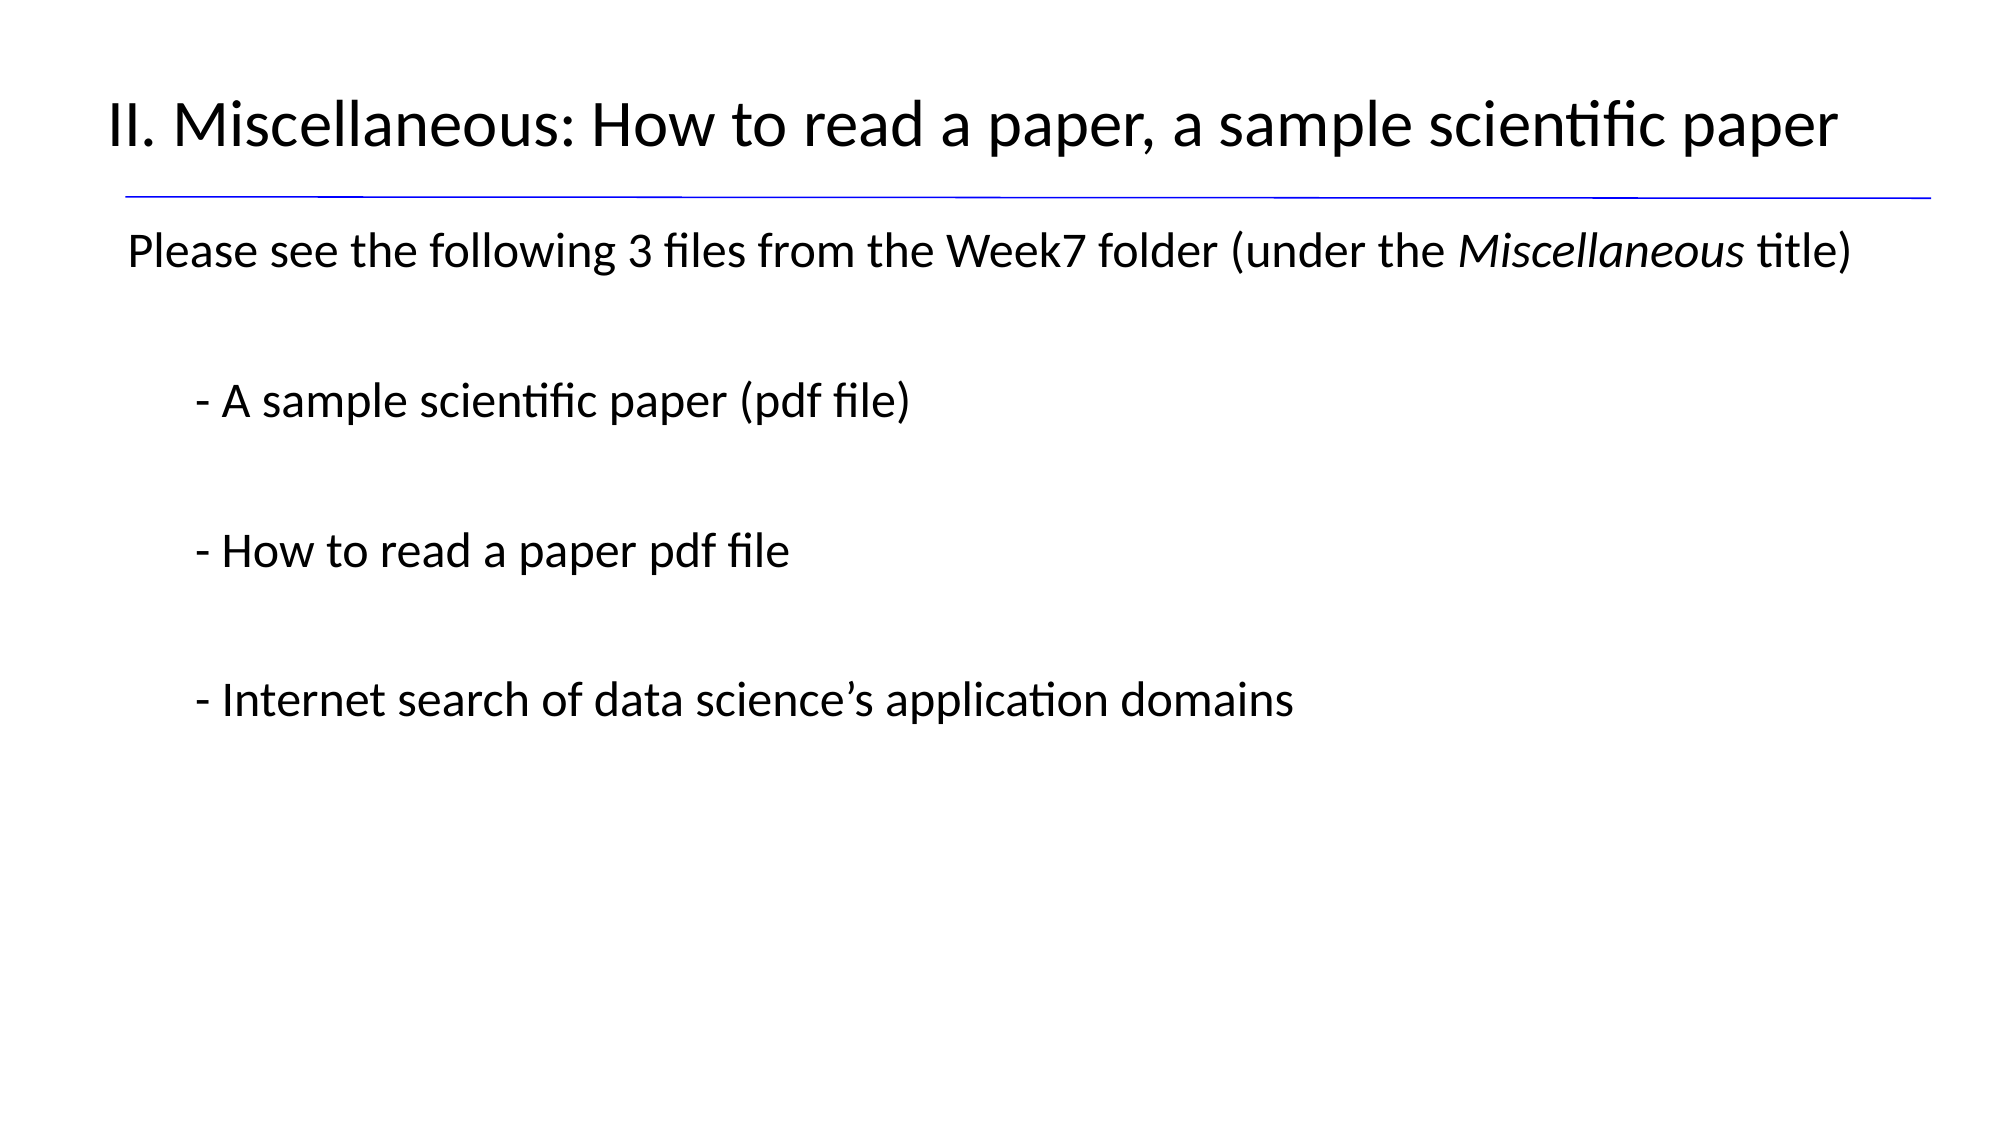

# II. Miscellaneous: How to read a paper, a sample scientific paper
Please see the following 3 files from the Week7 folder (under the Miscellaneous title)

      - A sample scientific paper (pdf file)

      - How to read a paper pdf file

      - Internet search of data science’s application domains